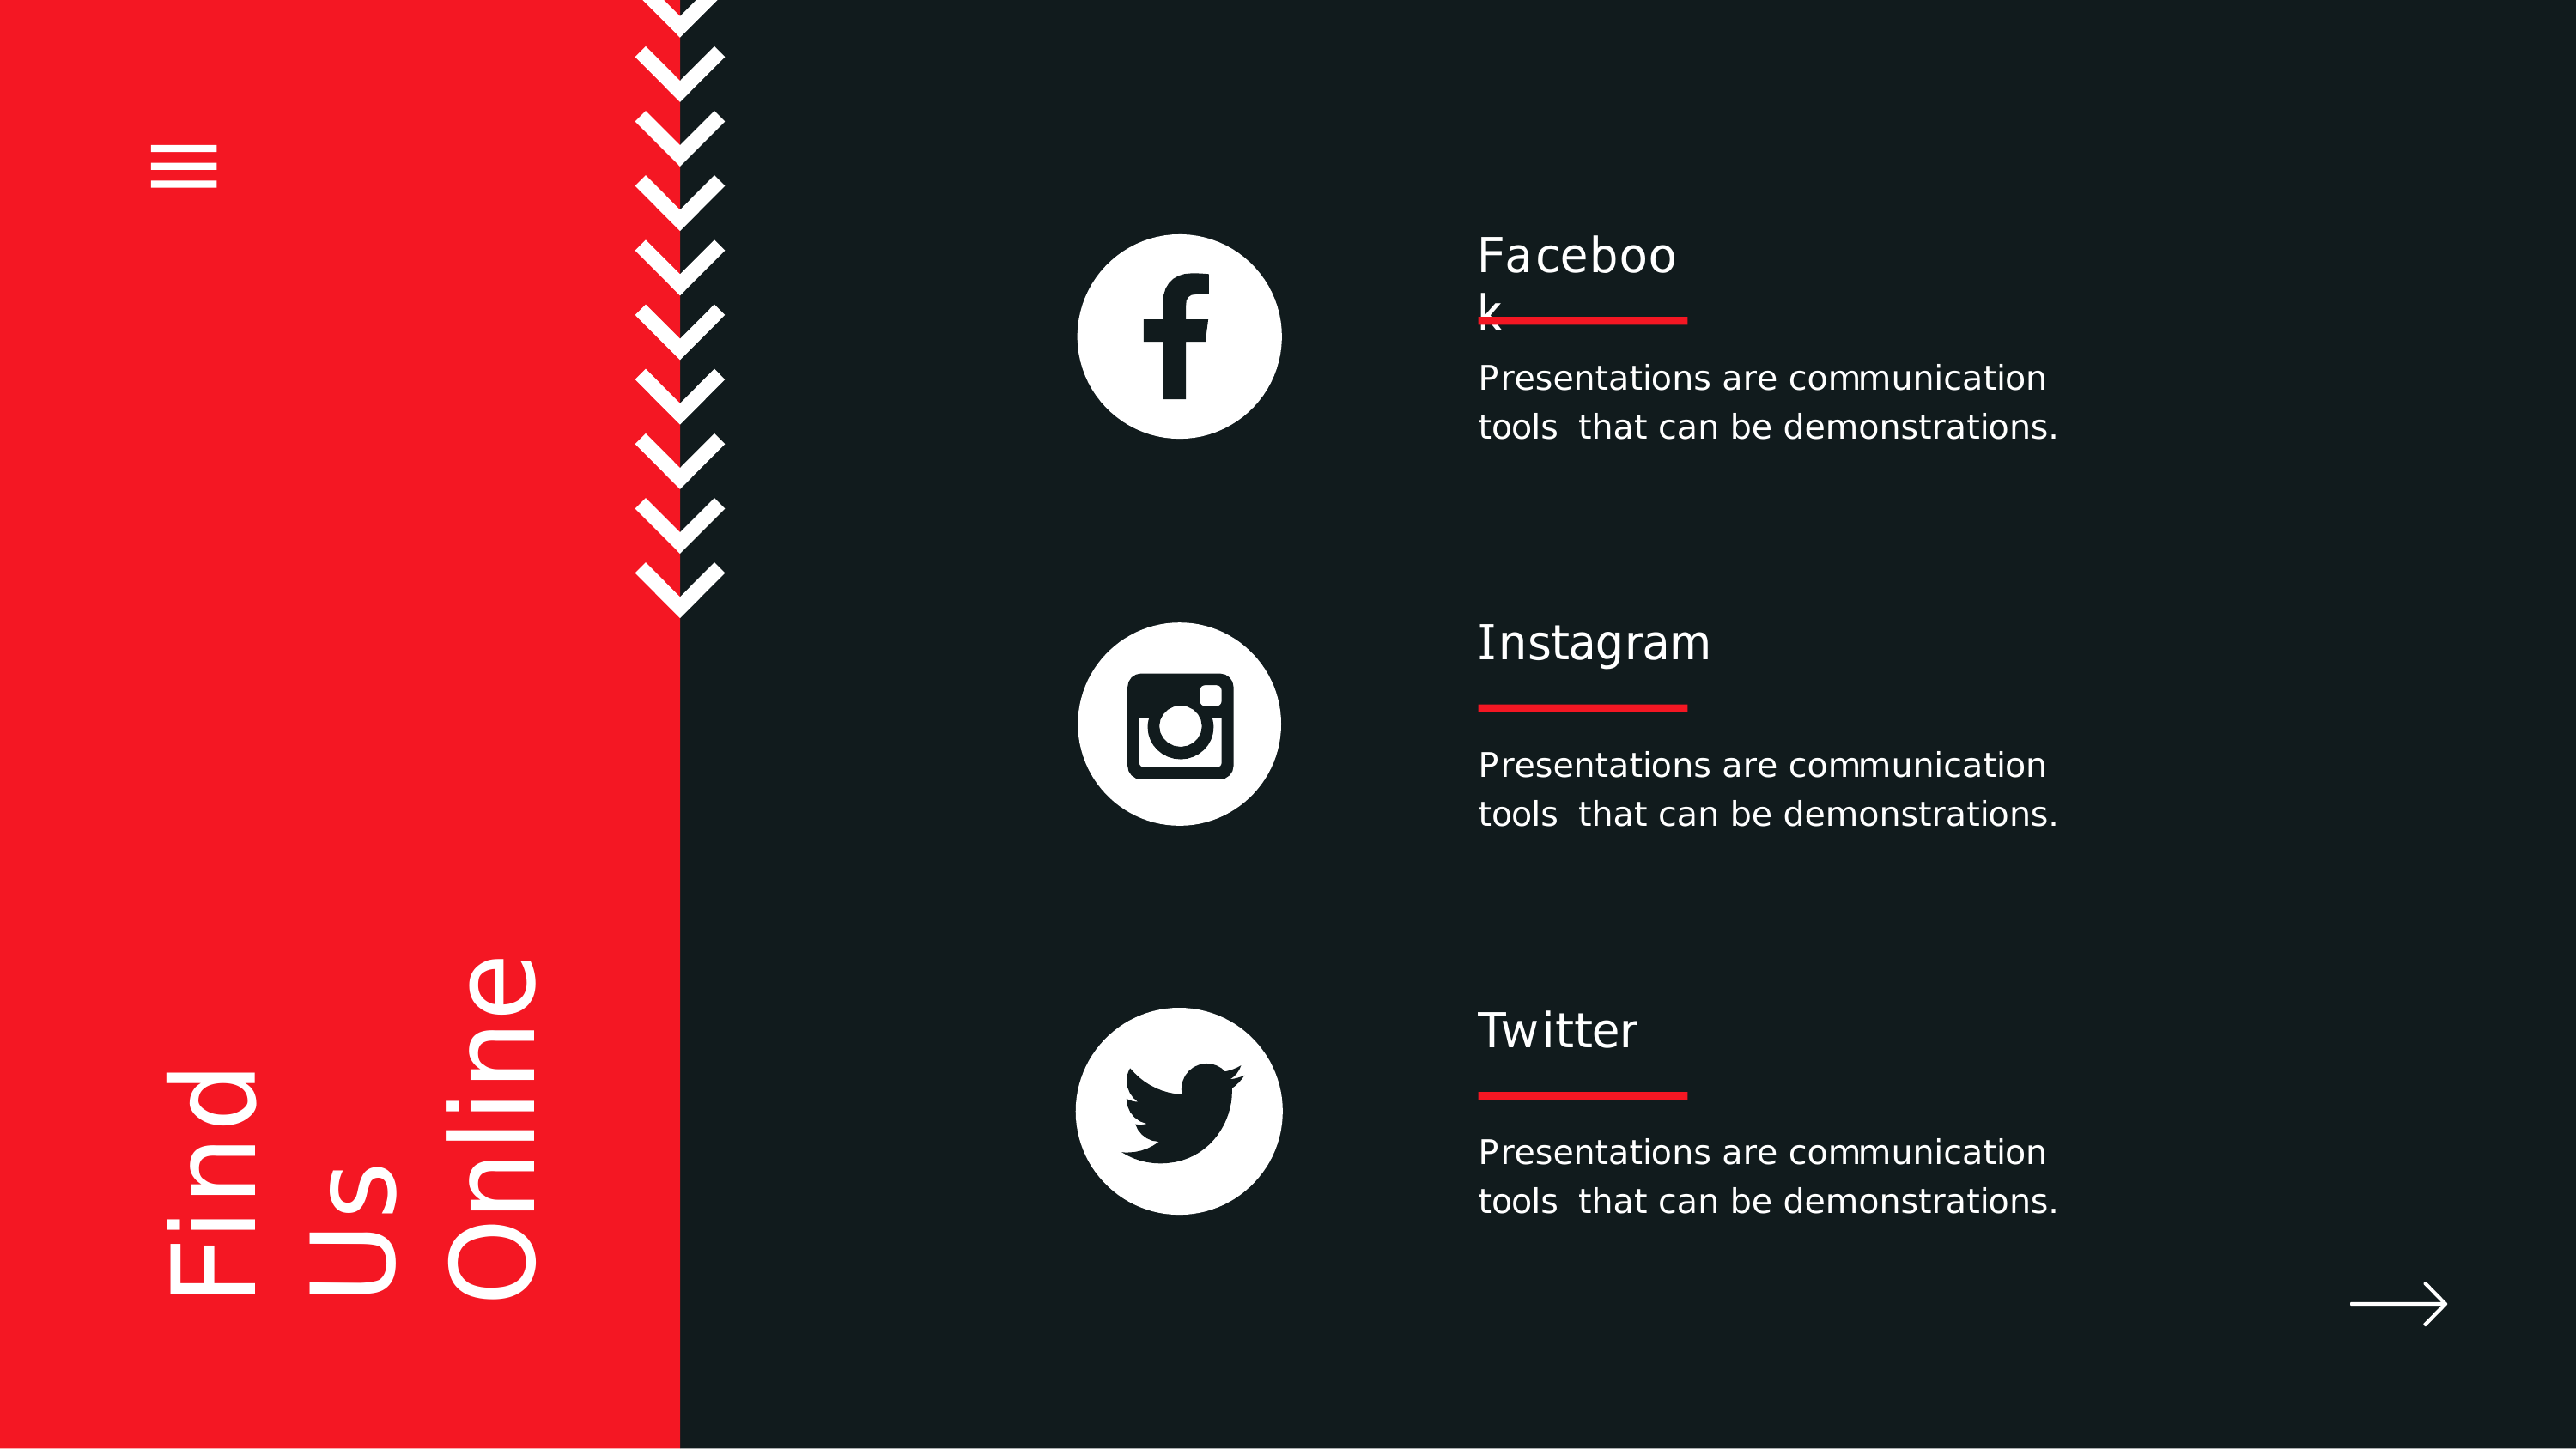

# Facebook

Presentations are communication tools  that can be demonstrations.

Instagram

Presentations are communication tools  that can be demonstrations.

Find Us  Online
Twitter

Presentations are communication tools  that can be demonstrations.